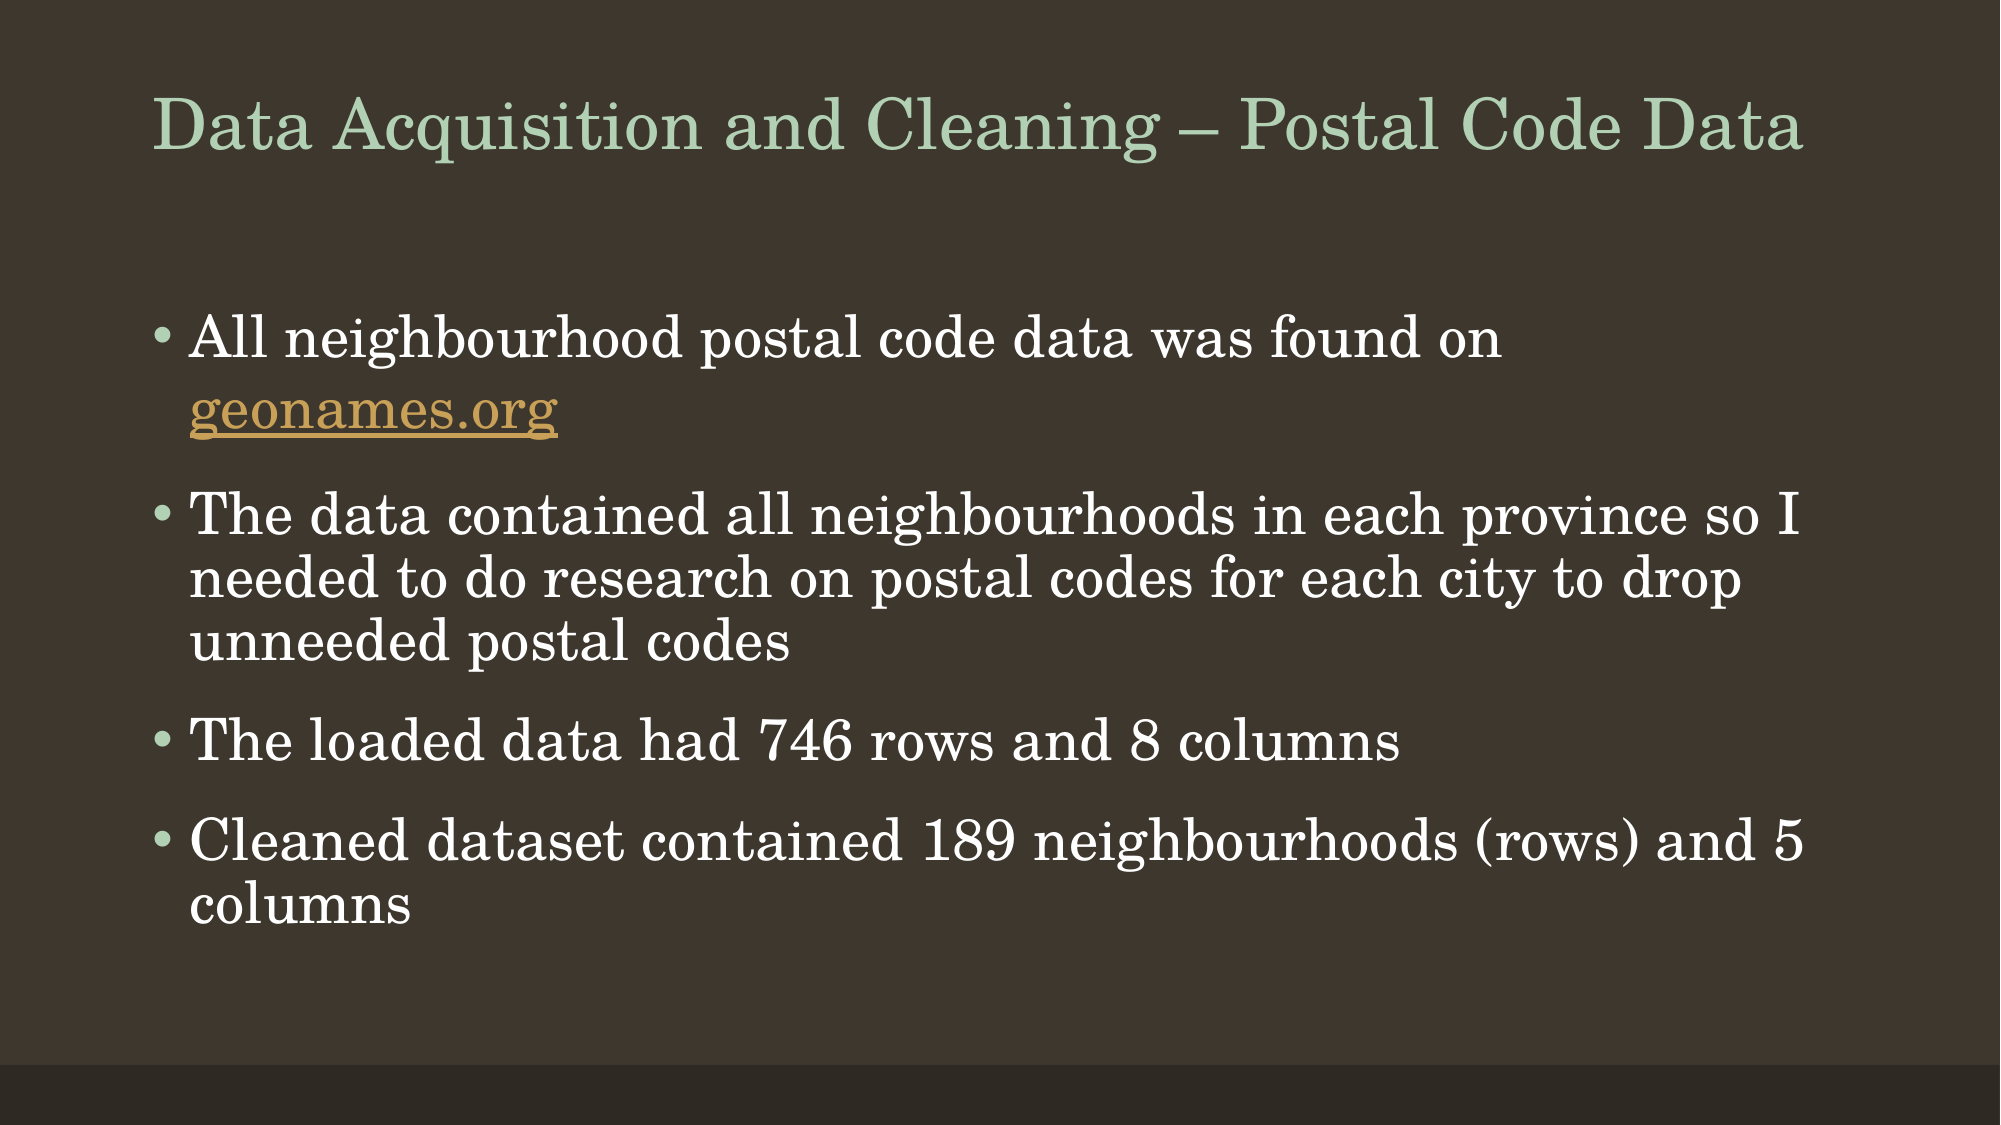

# Data Acquisition and Cleaning – Postal Code Data
All neighbourhood postal code data was found on geonames.org
The data contained all neighbourhoods in each province so I needed to do research on postal codes for each city to drop unneeded postal codes
The loaded data had 746 rows and 8 columns
Cleaned dataset contained 189 neighbourhoods (rows) and 5 columns